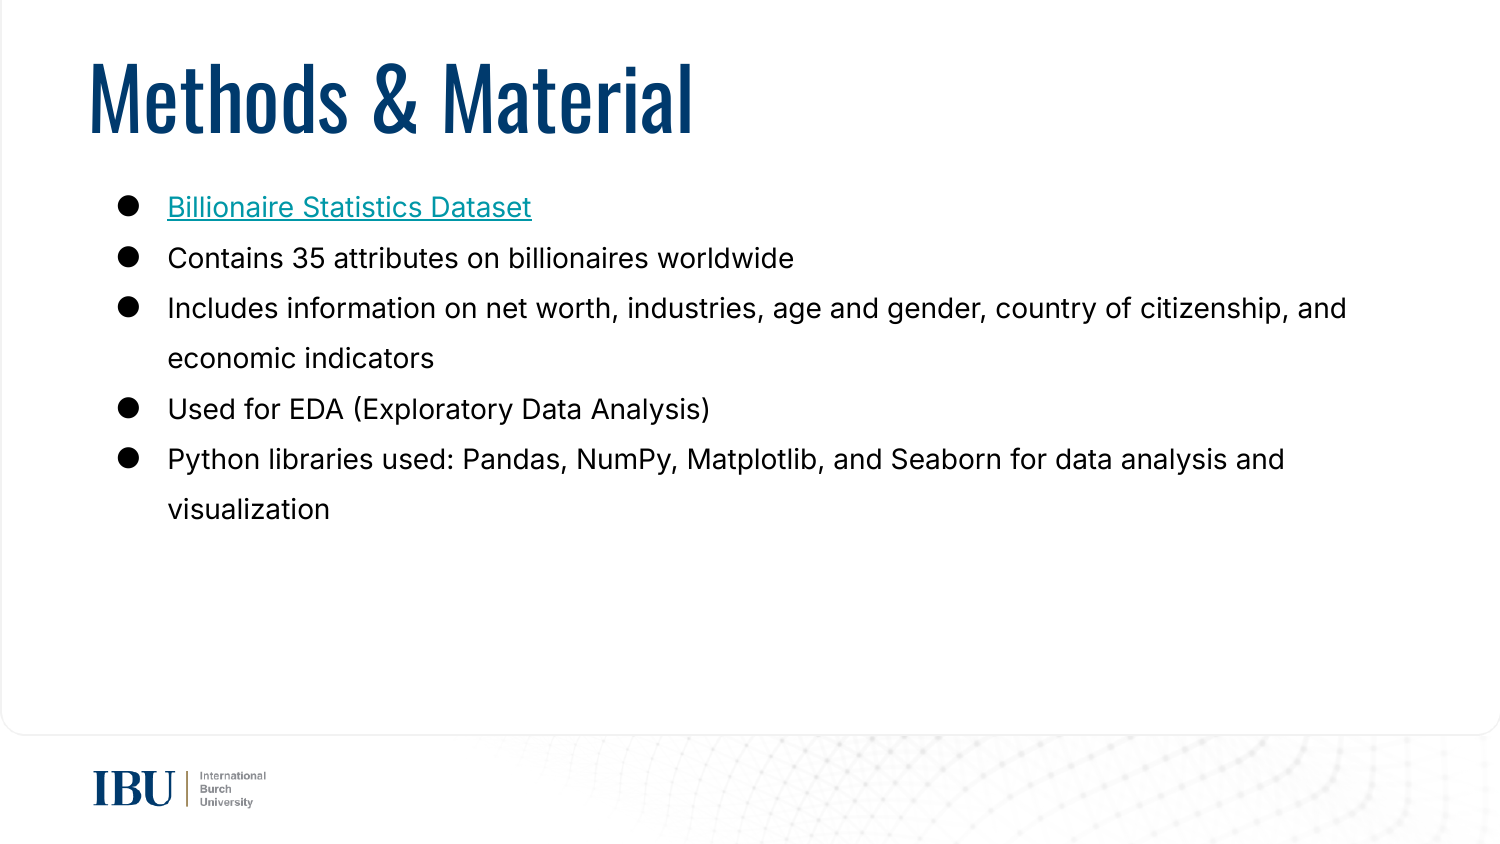

# Methods & Material
Billionaire Statistics Dataset
Contains 35 attributes on billionaires worldwide
Includes information on net worth, industries, age and gender, country of citizenship, and economic indicators
Used for EDA (Exploratory Data Analysis)
Python libraries used: Pandas, NumPy, Matplotlib, and Seaborn for data analysis and visualization